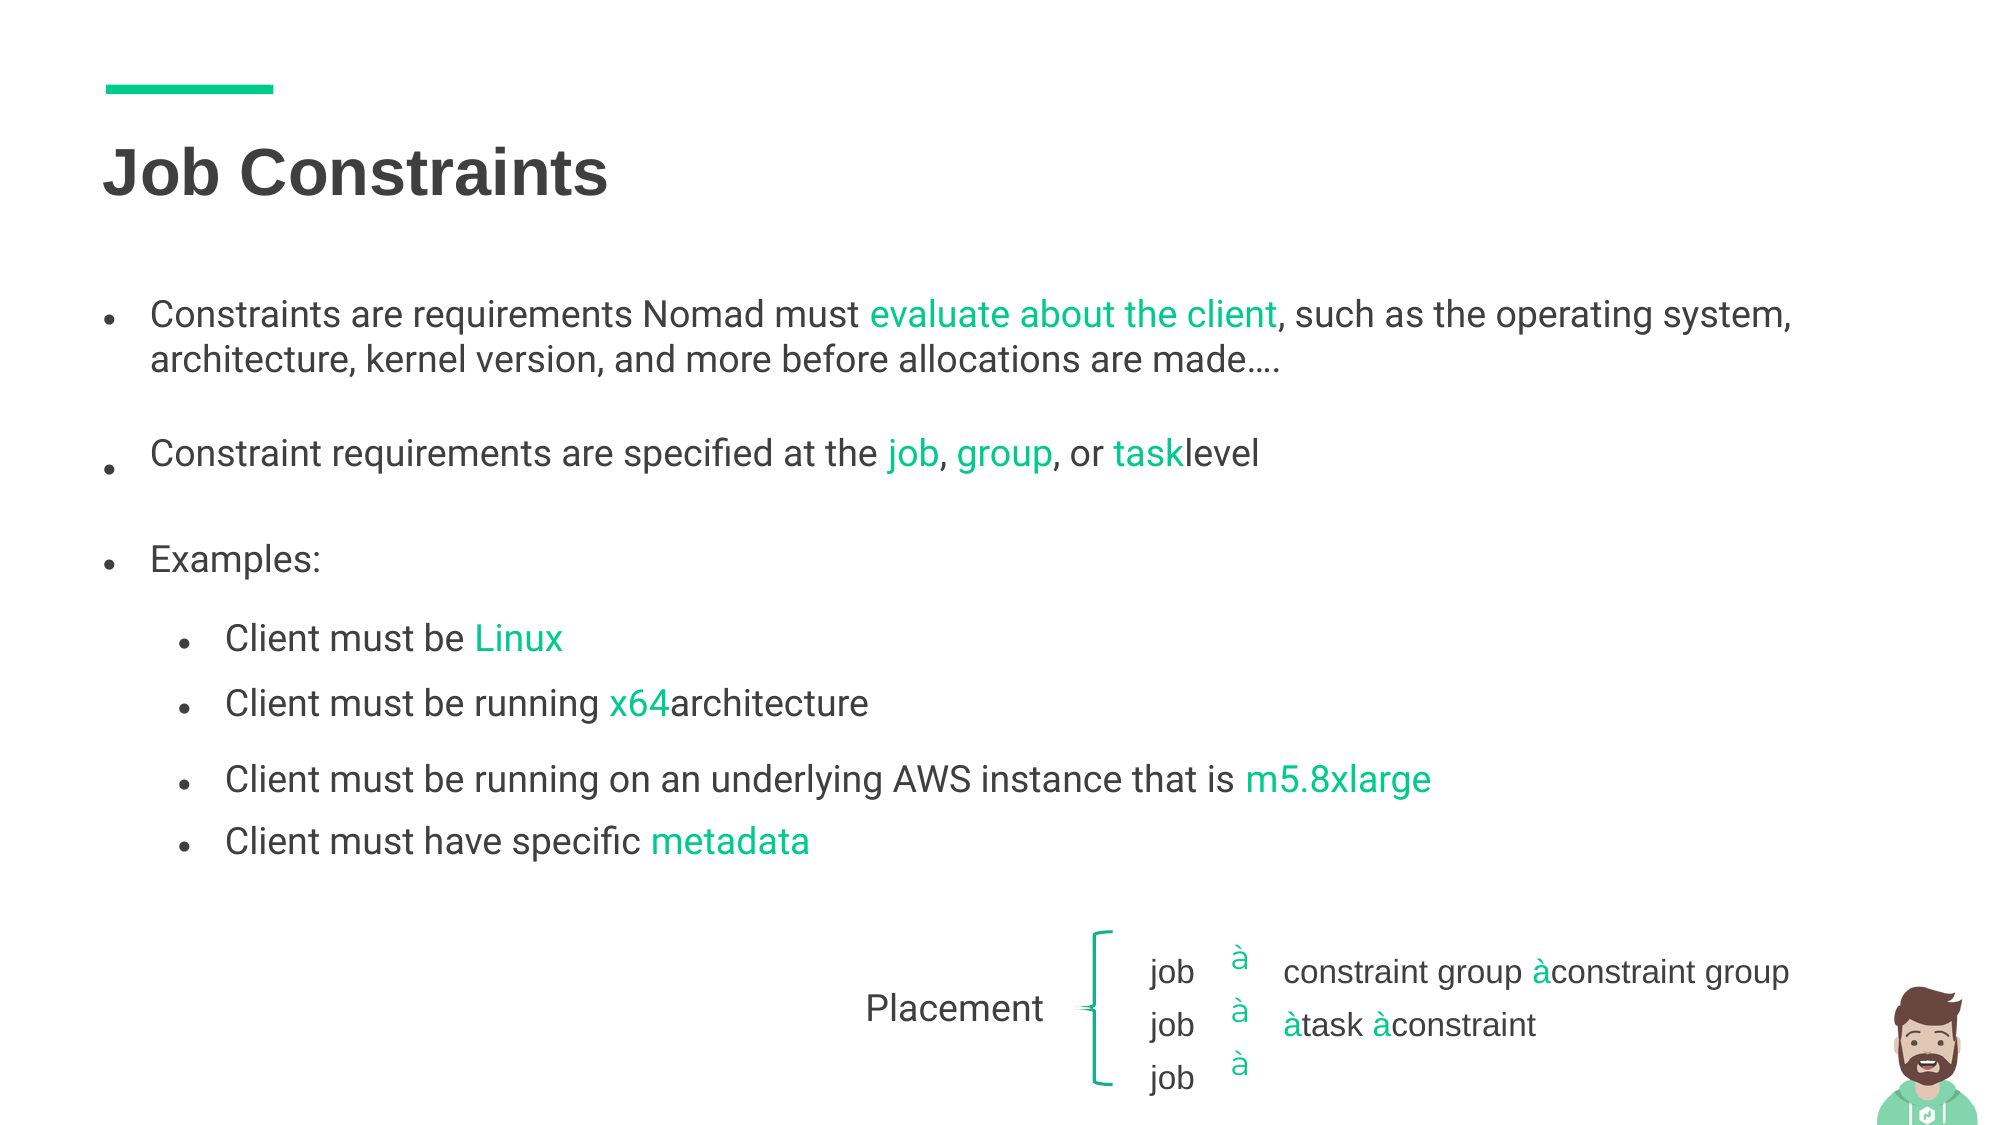

Job Constraints
•
Constraints are requirements Nomad must evaluate about the client, such as the operating system, architecture, kernel version, and more before allocations are made….
Constraint requirements are specified at the job, group, or tasklevel
•
Examples:
•
Client must be Linux
Client must be running x64architecture
Client must be running on an underlying AWS instance that is m5.8xlarge
Client must have specific metadata
•
•
•
•
à à à

job job job
constraint group àconstraint group àtask àconstraint
Placement